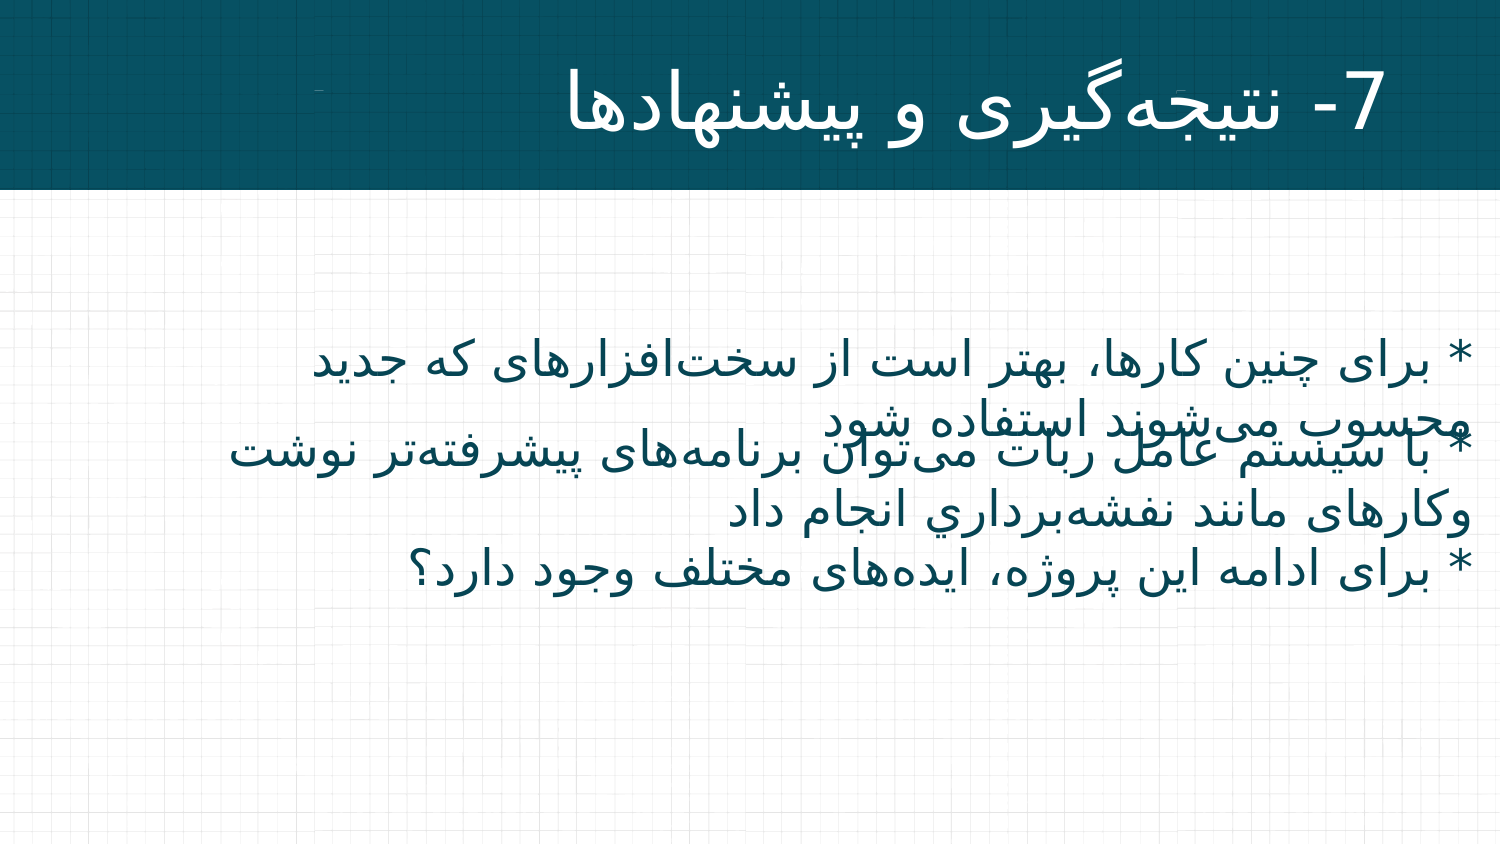

# 7- نتيجه‌گیری و پیشنهادها
* برای چنین کارها، بهتر است از سخت‌افزارهای که جدید محسوب می‌شوند استفاده شود
* با سیستم عامل ربات می‌توان برنامه‌های پیشرفته‌تر نوشت وکارهای مانند نفشه‌برداري انجام داد
* برای ادامه این پروژه، ایده‌های مختلف وجود دارد؟